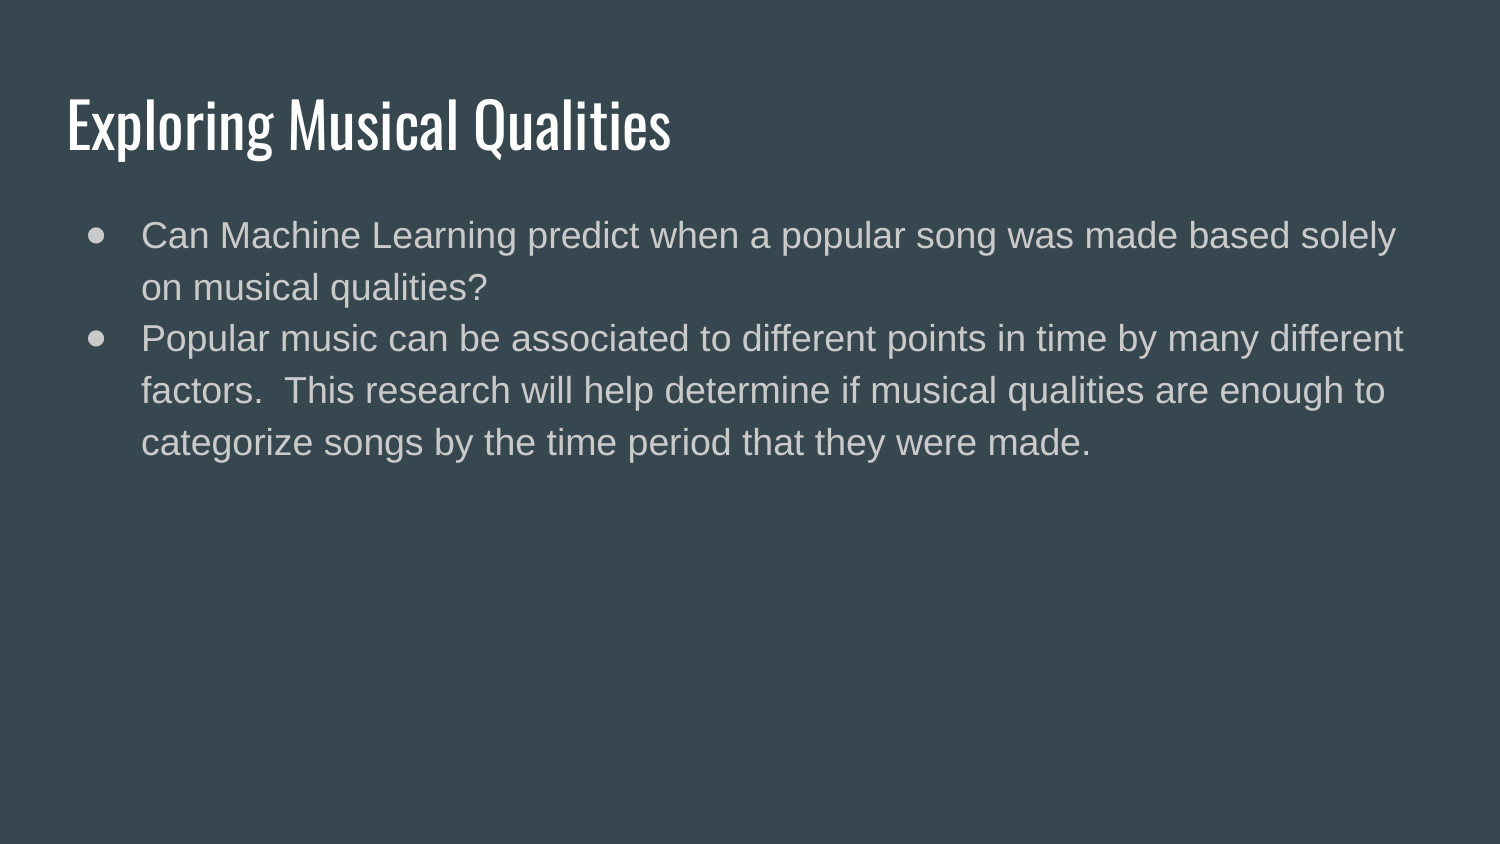

# Exploring Musical Qualities

Can Machine Learning predict when a popular song was made based solely on musical qualities?
Popular music can be associated to different points in time by many different factors.  This research will help determine if musical qualities are enough to categorize songs by the time period that they were made.